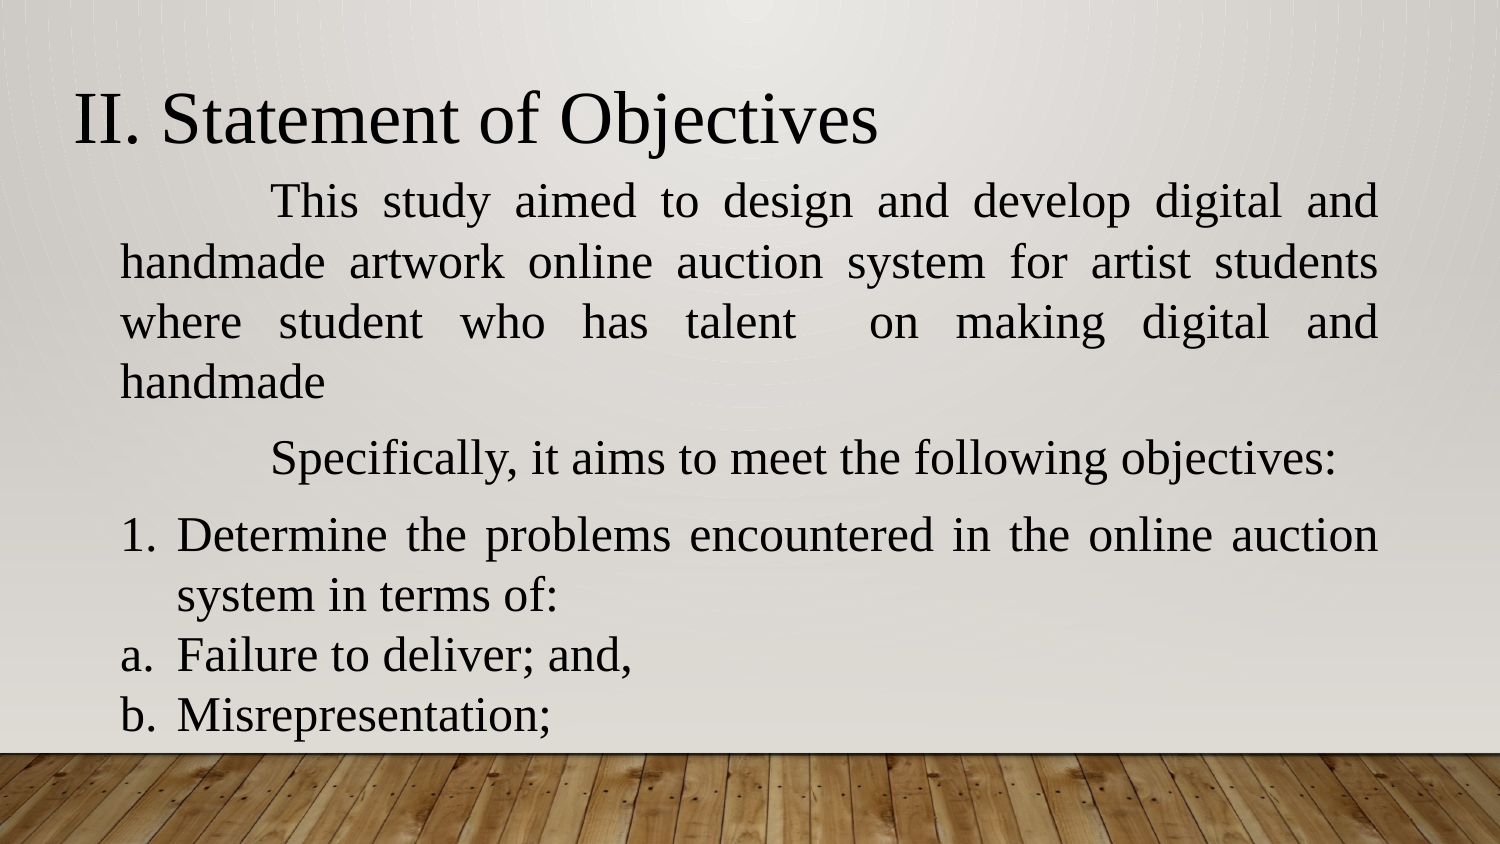

II. Statement of Objectives
	This study aimed to design and develop digital and handmade artwork online auction system for artist students where student who has talent  on making digital and handmade
	Specifically, it aims to meet the following objectives:
Determine the problems encountered in the online auction system in terms of:
Failure to deliver; and,
Misrepresentation;